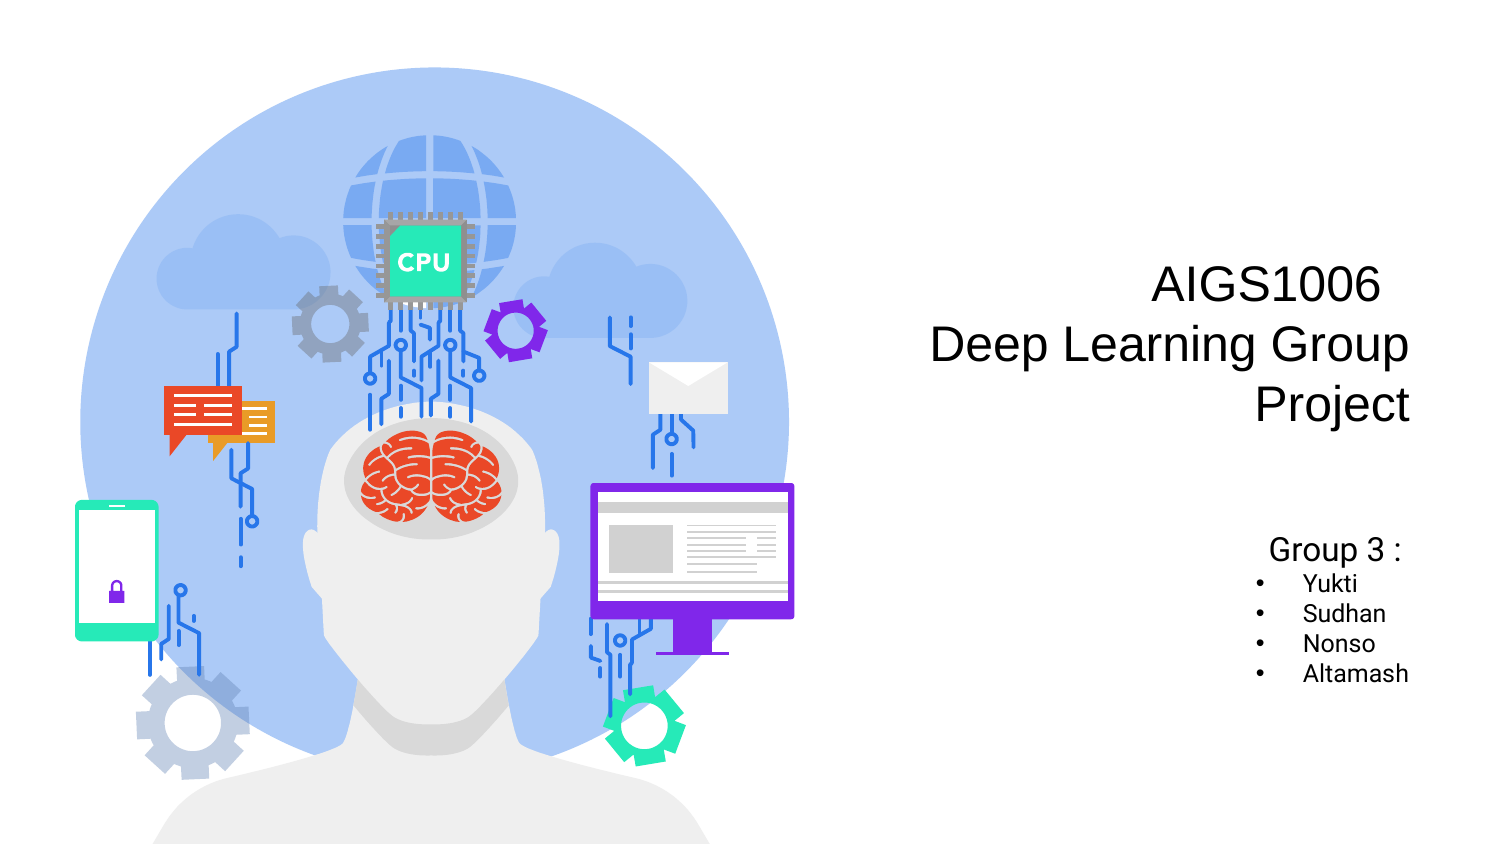

# AIGS1006 Deep Learning Group Project
Group 3 :
Yukti
Sudhan
Nonso
Altamash